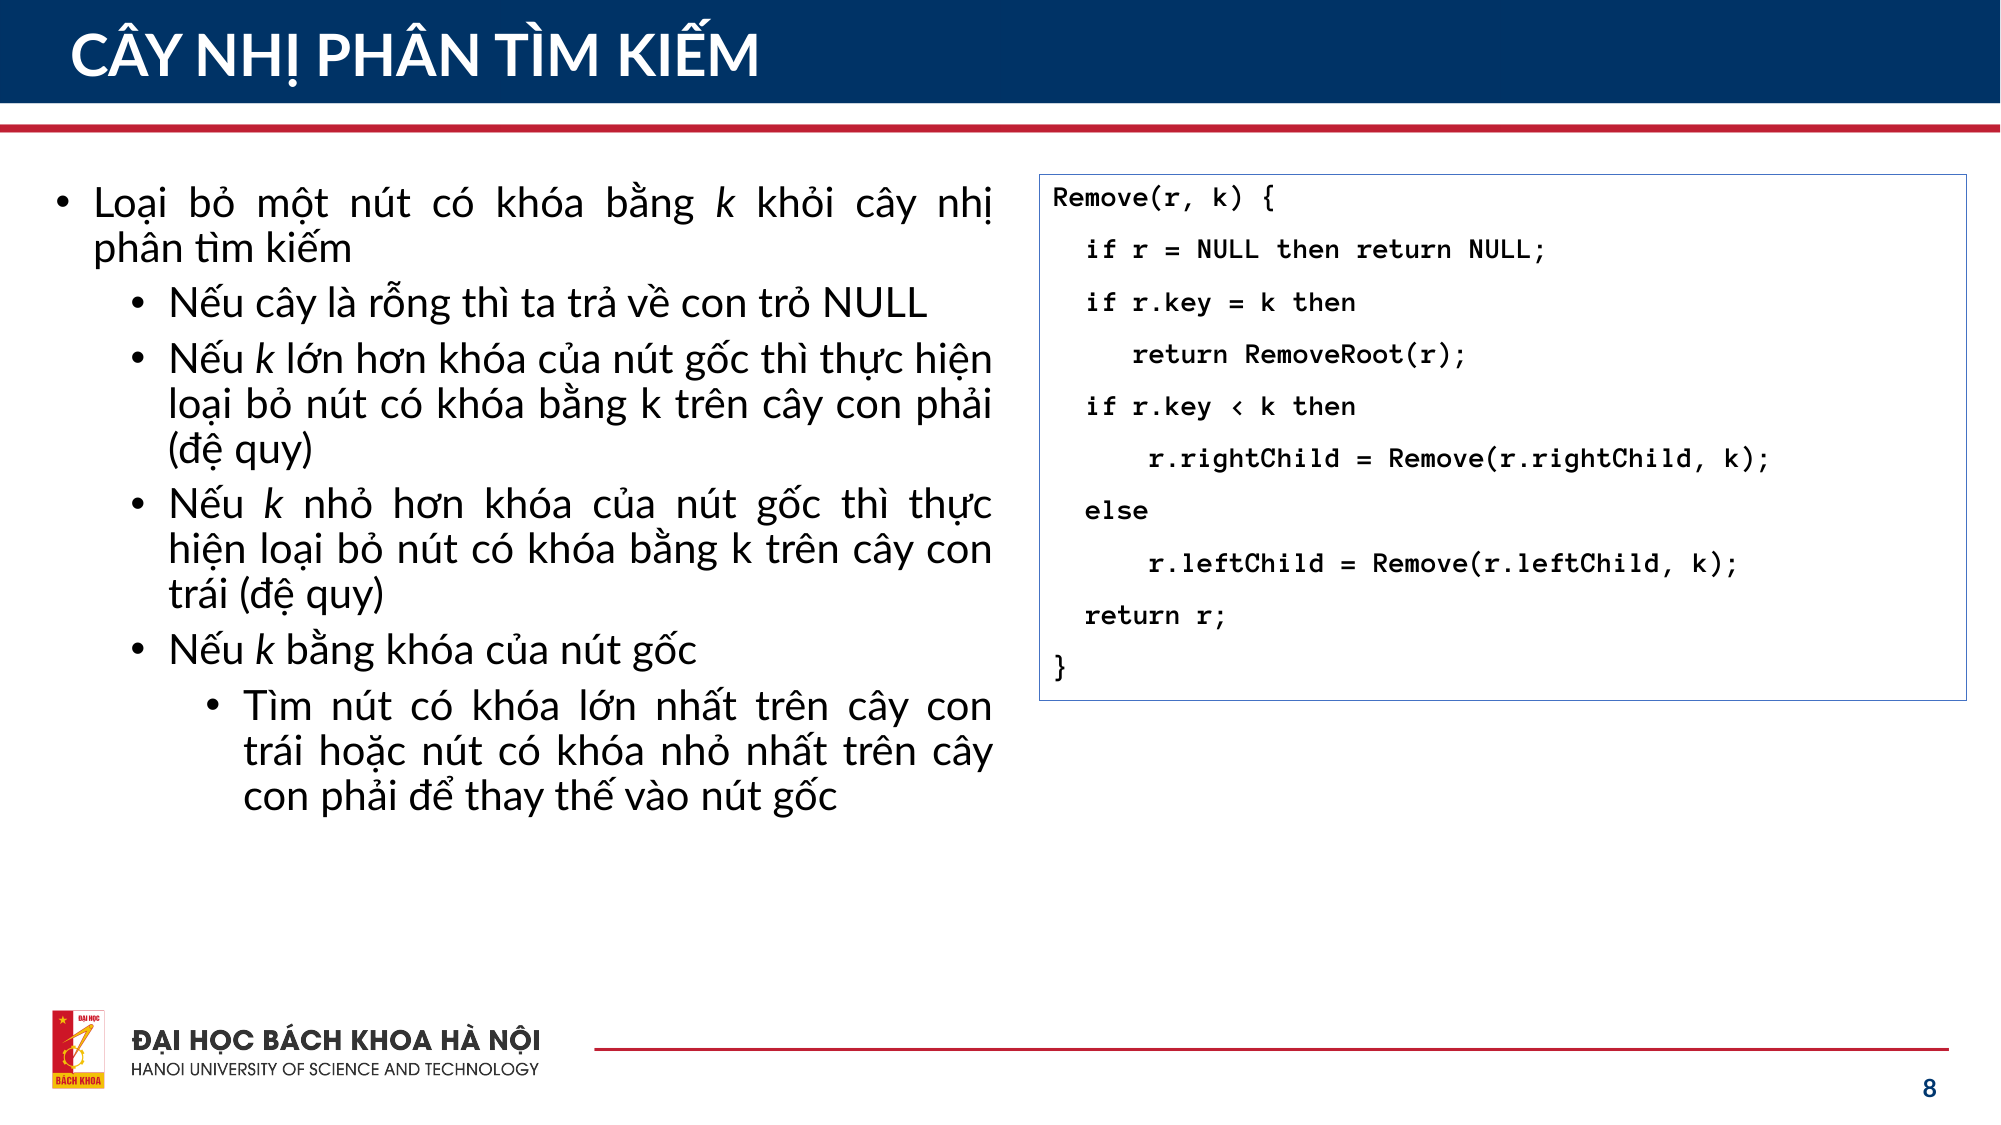

# CÂY NHỊ PHÂN TÌM KIẾM
Loại bỏ một nút có khóa bằng k khỏi cây nhị phân tìm kiếm
Nếu cây là rỗng thì ta trả về con trỏ NULL
Nếu k lớn hơn khóa của nút gốc thì thực hiện loại bỏ nút có khóa bằng k trên cây con phải (đệ quy)
Nếu k nhỏ hơn khóa của nút gốc thì thực hiện loại bỏ nút có khóa bằng k trên cây con trái (đệ quy)
Nếu k bằng khóa của nút gốc
Tìm nút có khóa lớn nhất trên cây con trái hoặc nút có khóa nhỏ nhất trên cây con phải để thay thế vào nút gốc
Remove(r, k) {
  if r = NULL then return NULL;
  if r.key = k then
     return RemoveRoot(r);
  if r.key < k then
      r.rightChild = Remove(r.rightChild, k);
  else
      r.leftChild = Remove(r.leftChild, k);
  return r;
}
8